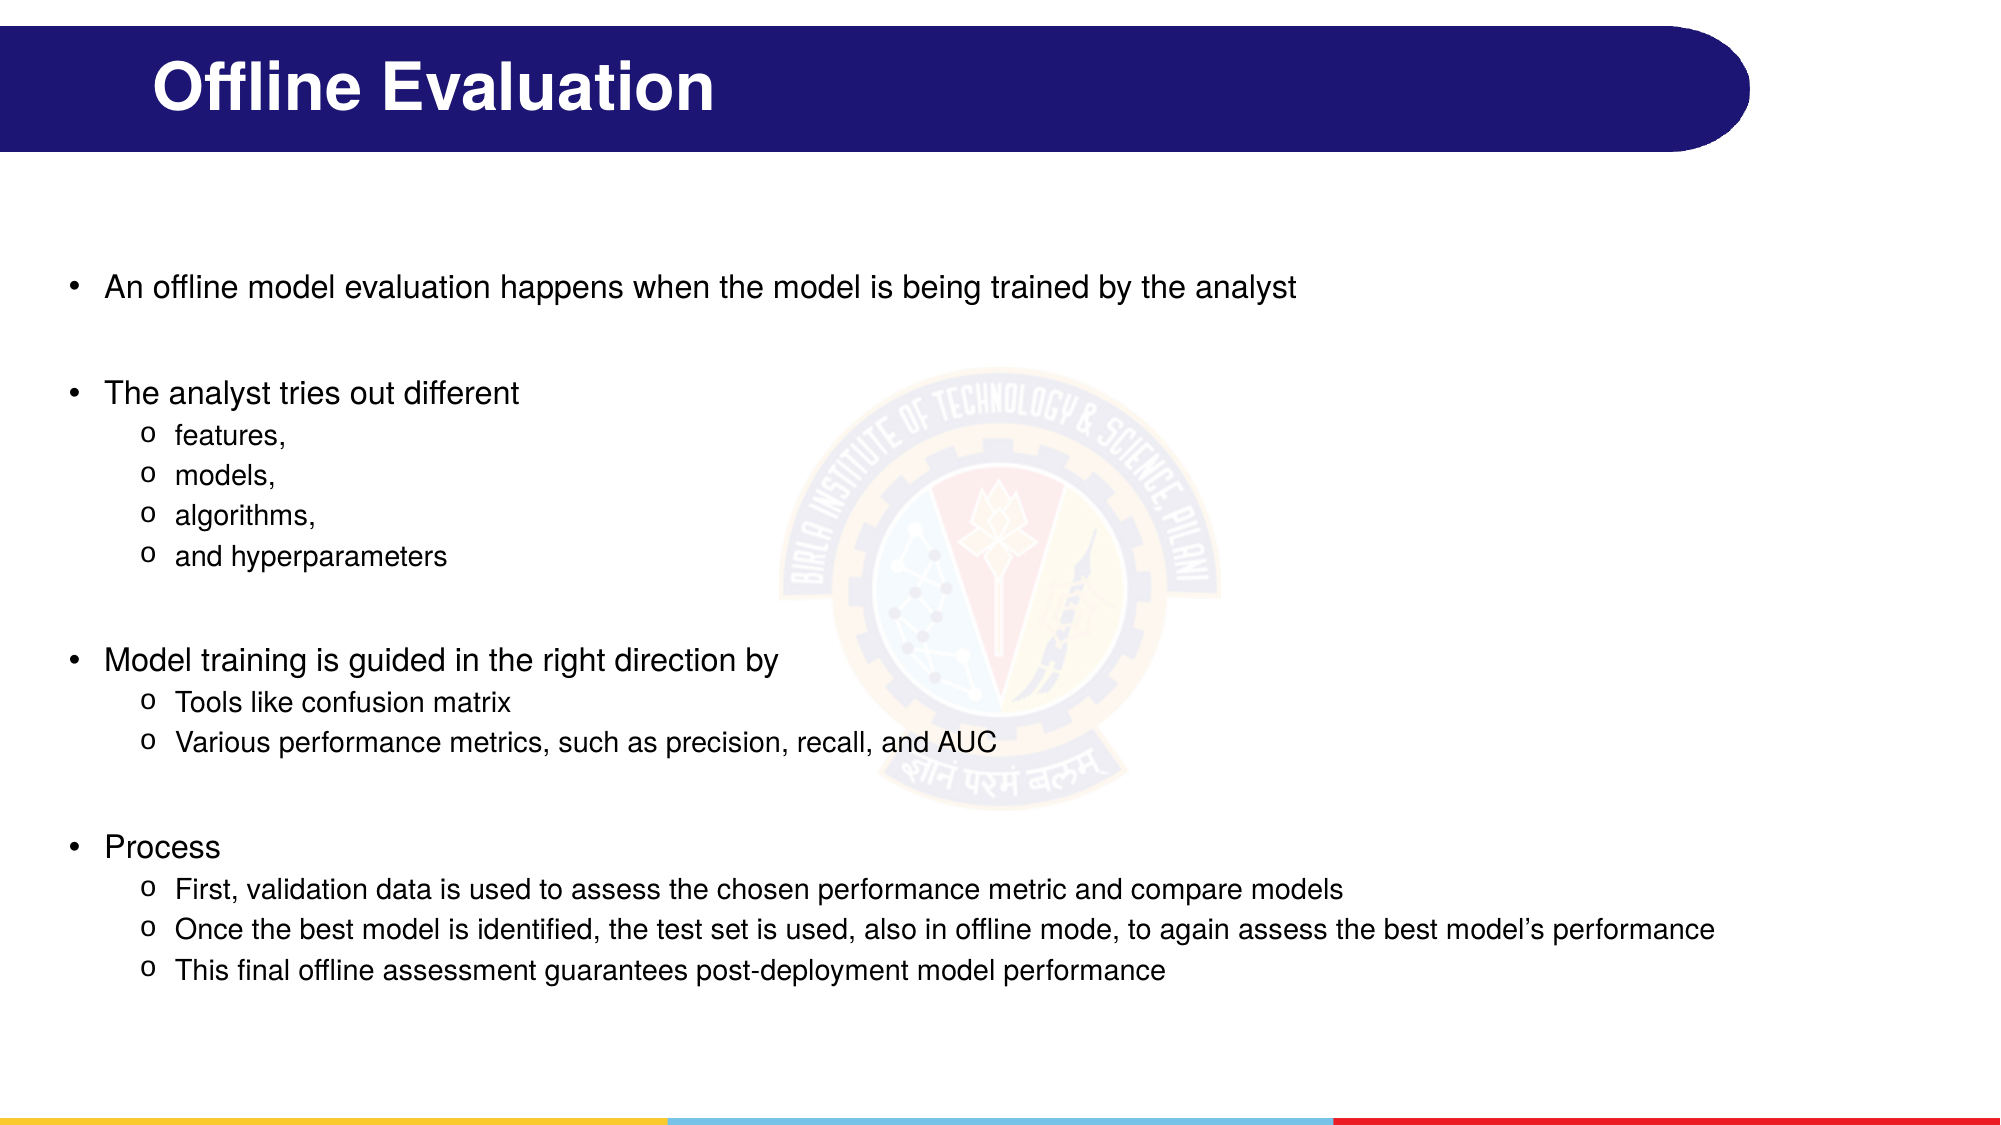

# Offline Evaluation

An offline model evaluation happens when the model is being trained by the analyst

The analyst tries out different
features,
models,
algorithms,
and hyperparameters

Model training is guided in the right direction by
Tools like confusion matrix
Various performance metrics, such as precision, recall, and AUC

Process
First, validation data is used to assess the chosen performance metric and compare models
Once the best model is identified, the test set is used, also in offline mode, to again assess the best model’s performance
This final offline assessment guarantees post-deployment model performance